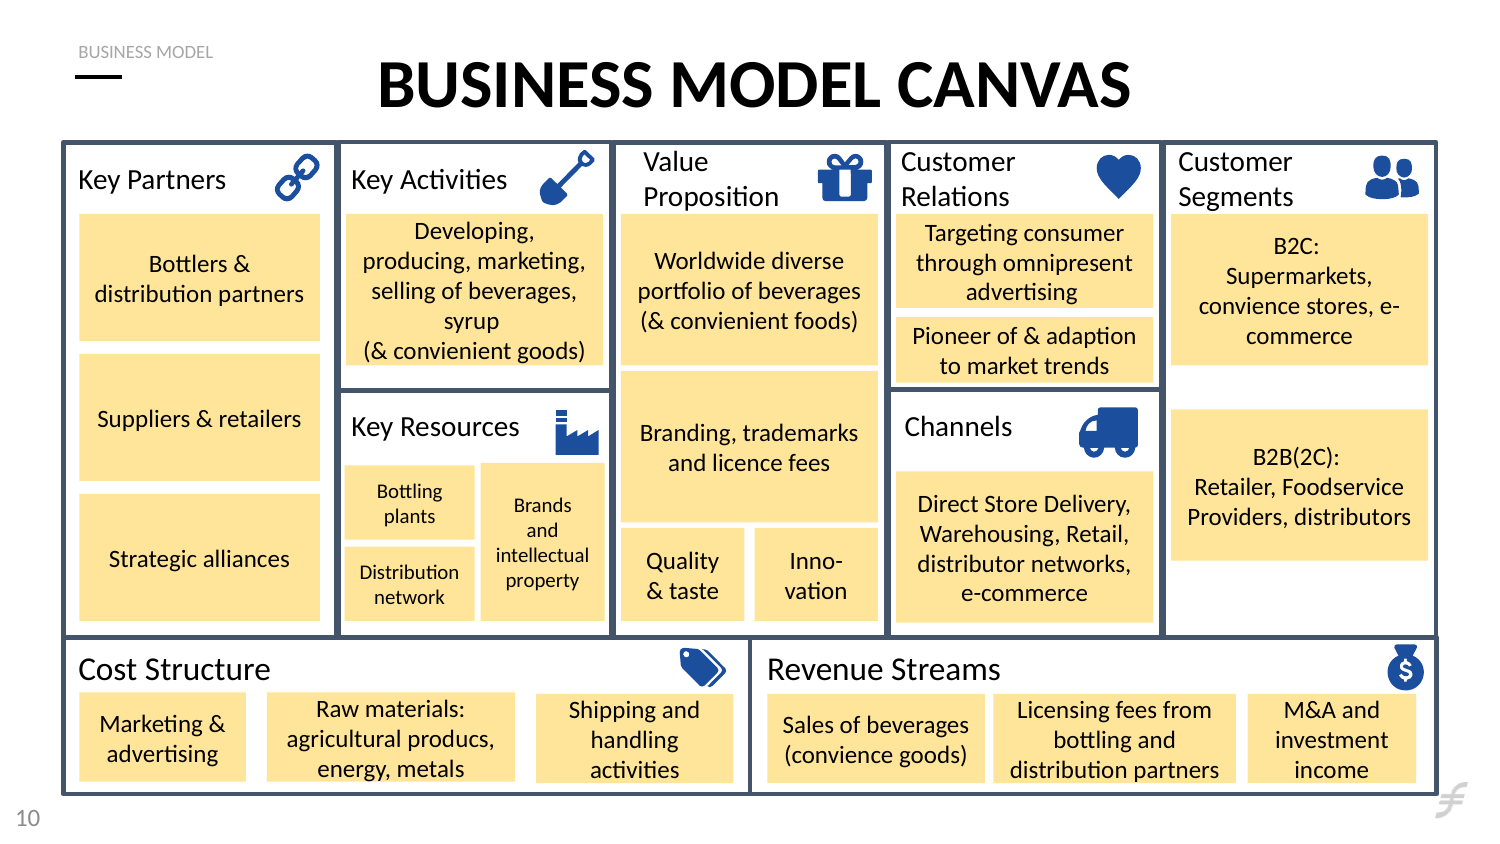

Business Model
# BUSiness Model Canvas

Key Partners
Key Activities
Value Proposition
Customer Relations
Customer Segments

Bottlers & distribution partners
Developing, producing, marketing, selling of beverages, syrup
(& convienient goods)
Worldwide diverse portfolio of beverages (& convienient foods)
Targeting consumer through omnipresent advertising
B2C:
Supermarkets, convience stores, e-commerce
Pioneer of & adaption to market trends
Suppliers & retailers
Branding, trademarks and licence fees

Key Resources
Channels

B2B(2C):
Retailer, Foodservice Providers, distributors

Brands and intellectual property
Bottling plants
Direct Store Delivery, Warehousing, Retail, distributor networks, e-commerce
Strategic alliances
Quality & taste
Inno-vation
Distribution network

Cost Structure
Revenue Streams

Marketing & advertising
Raw materials: agricultural producs, energy, metals
Shipping and handling activities
Sales of beverages (convience goods)
Licensing fees from bottling and distribution partners
M&A and investment income
10